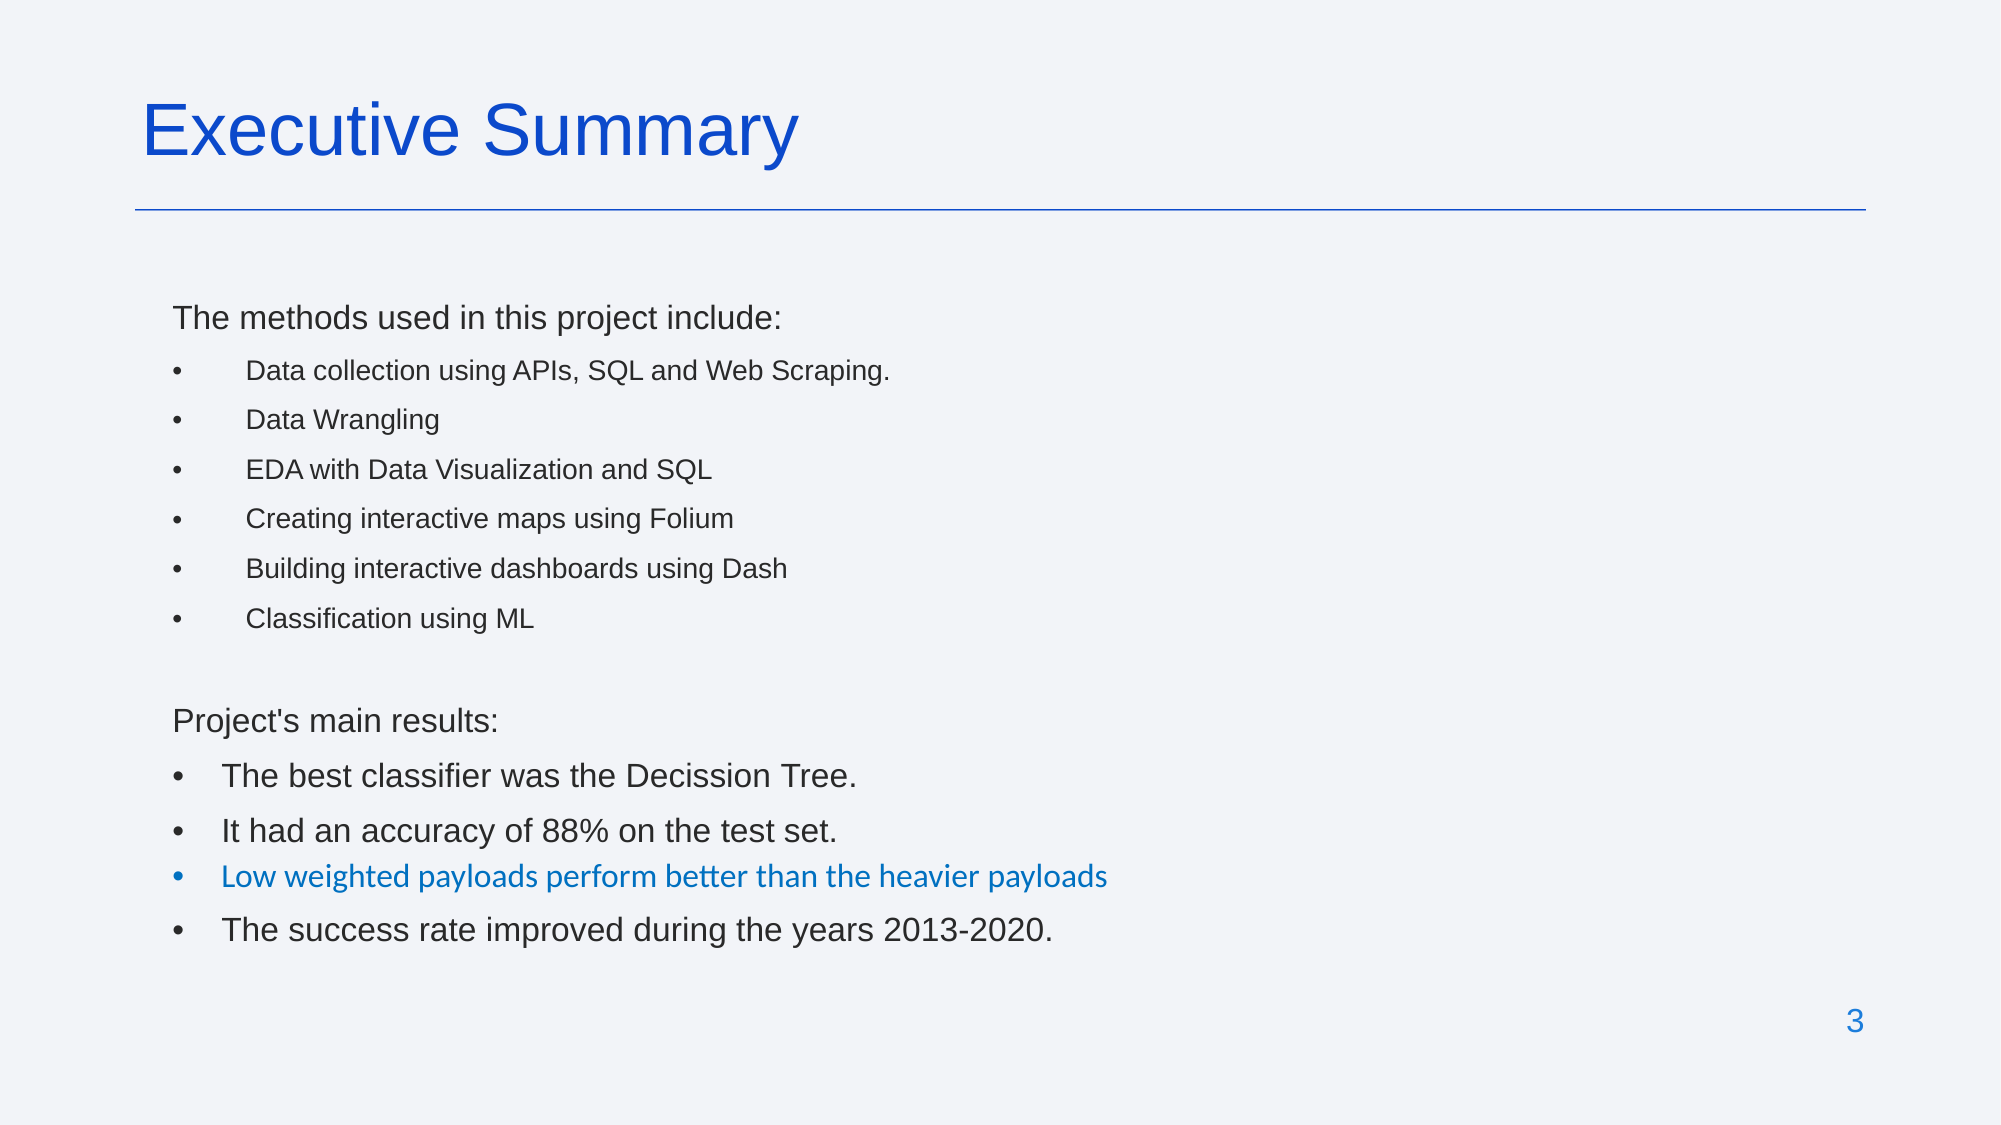

Executive Summary
The methods used in this project include:
Data collection using APIs, SQL and Web Scraping.
Data Wrangling
EDA with Data Visualization and SQL
Creating interactive maps using Folium
Building interactive dashboards using Dash
Classification using ML

Project's main results:
The best classifier was the Decission Tree.
It had an accuracy of 88% on the test set.
Low weighted payloads perform better than the heavier payloads
The success rate improved during the years 2013-2020.

3